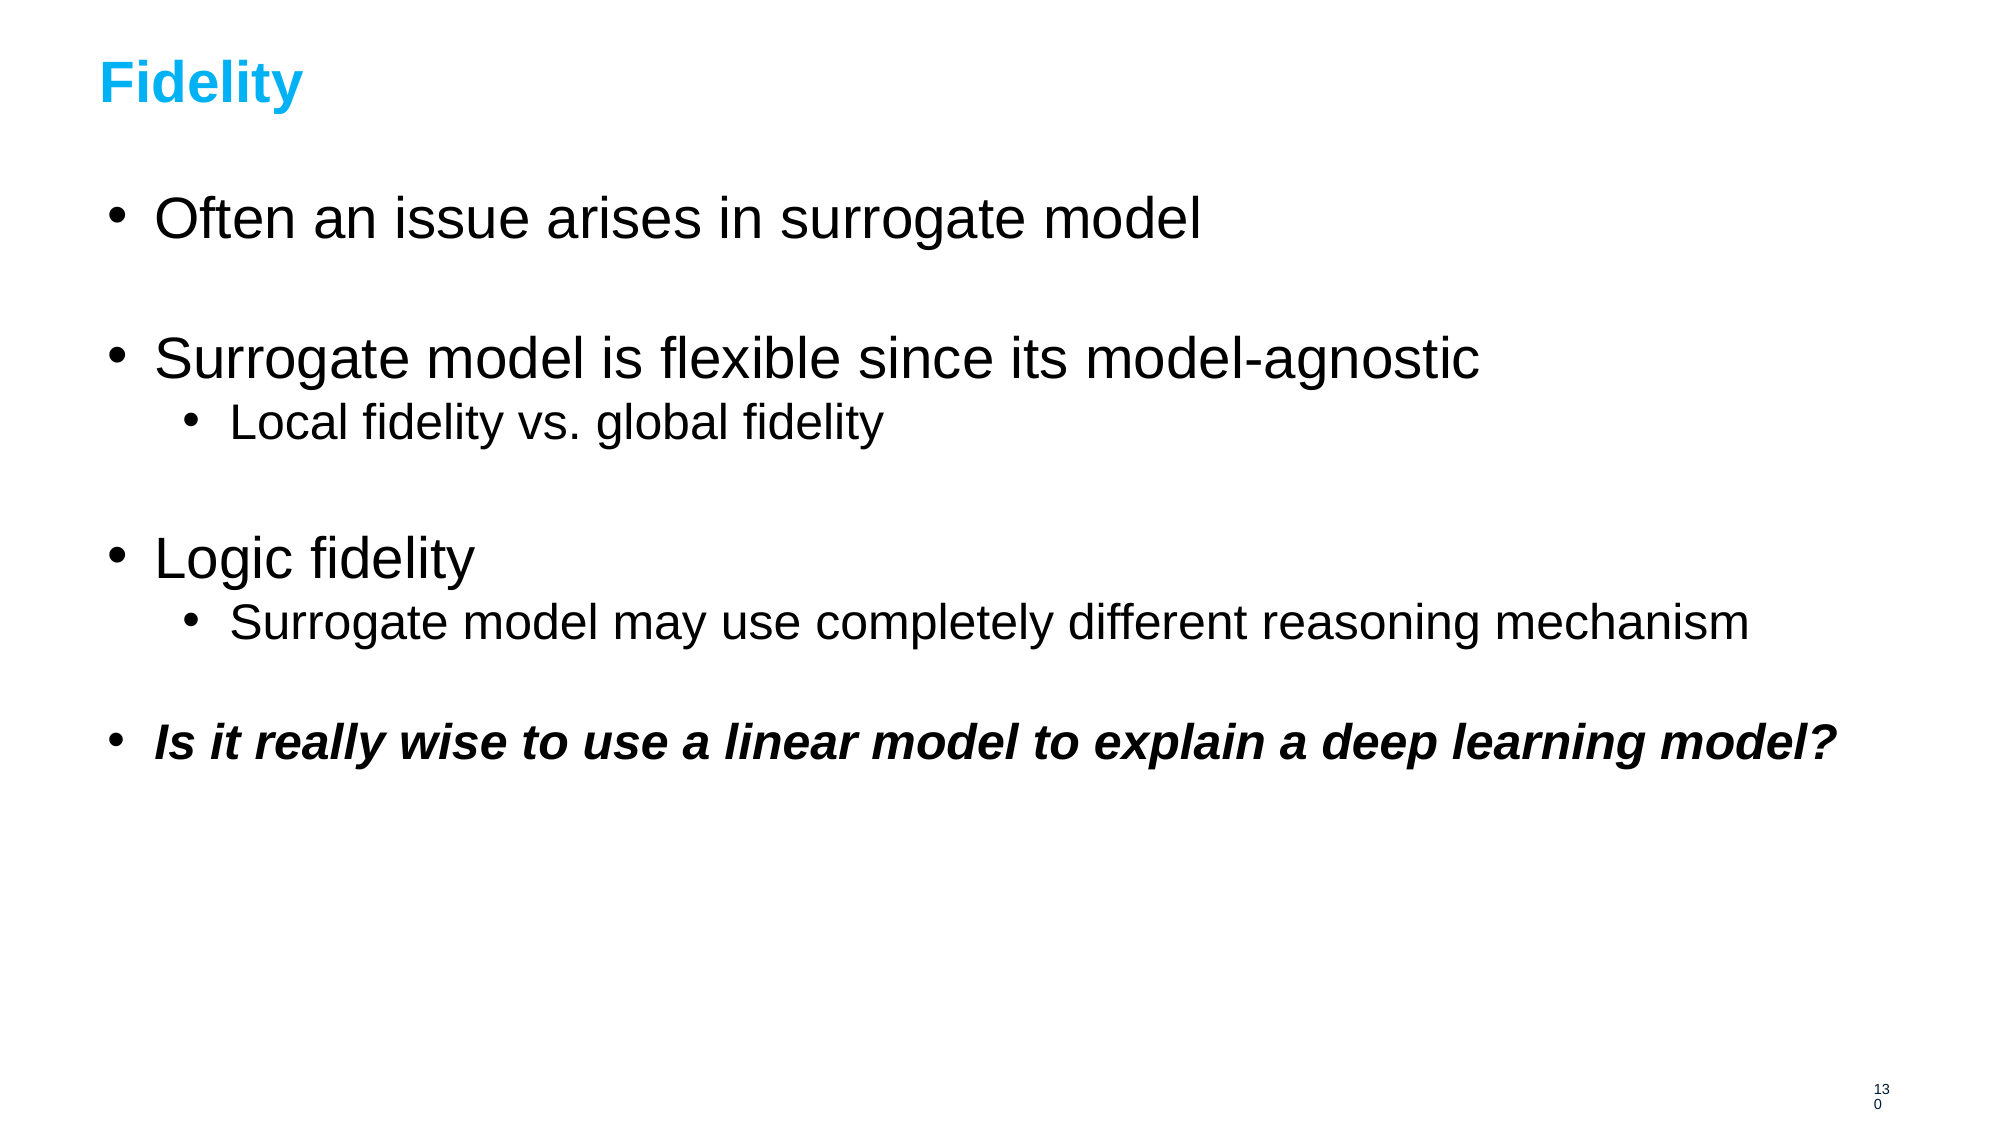

# Fidelity
Often an issue arises in surrogate model

Surrogate model is flexible since its model-agnostic
Local fidelity vs. global fidelity

Logic fidelity
Surrogate model may use completely different reasoning mechanism

Is it really wise to use a linear model to explain a deep learning model?

130